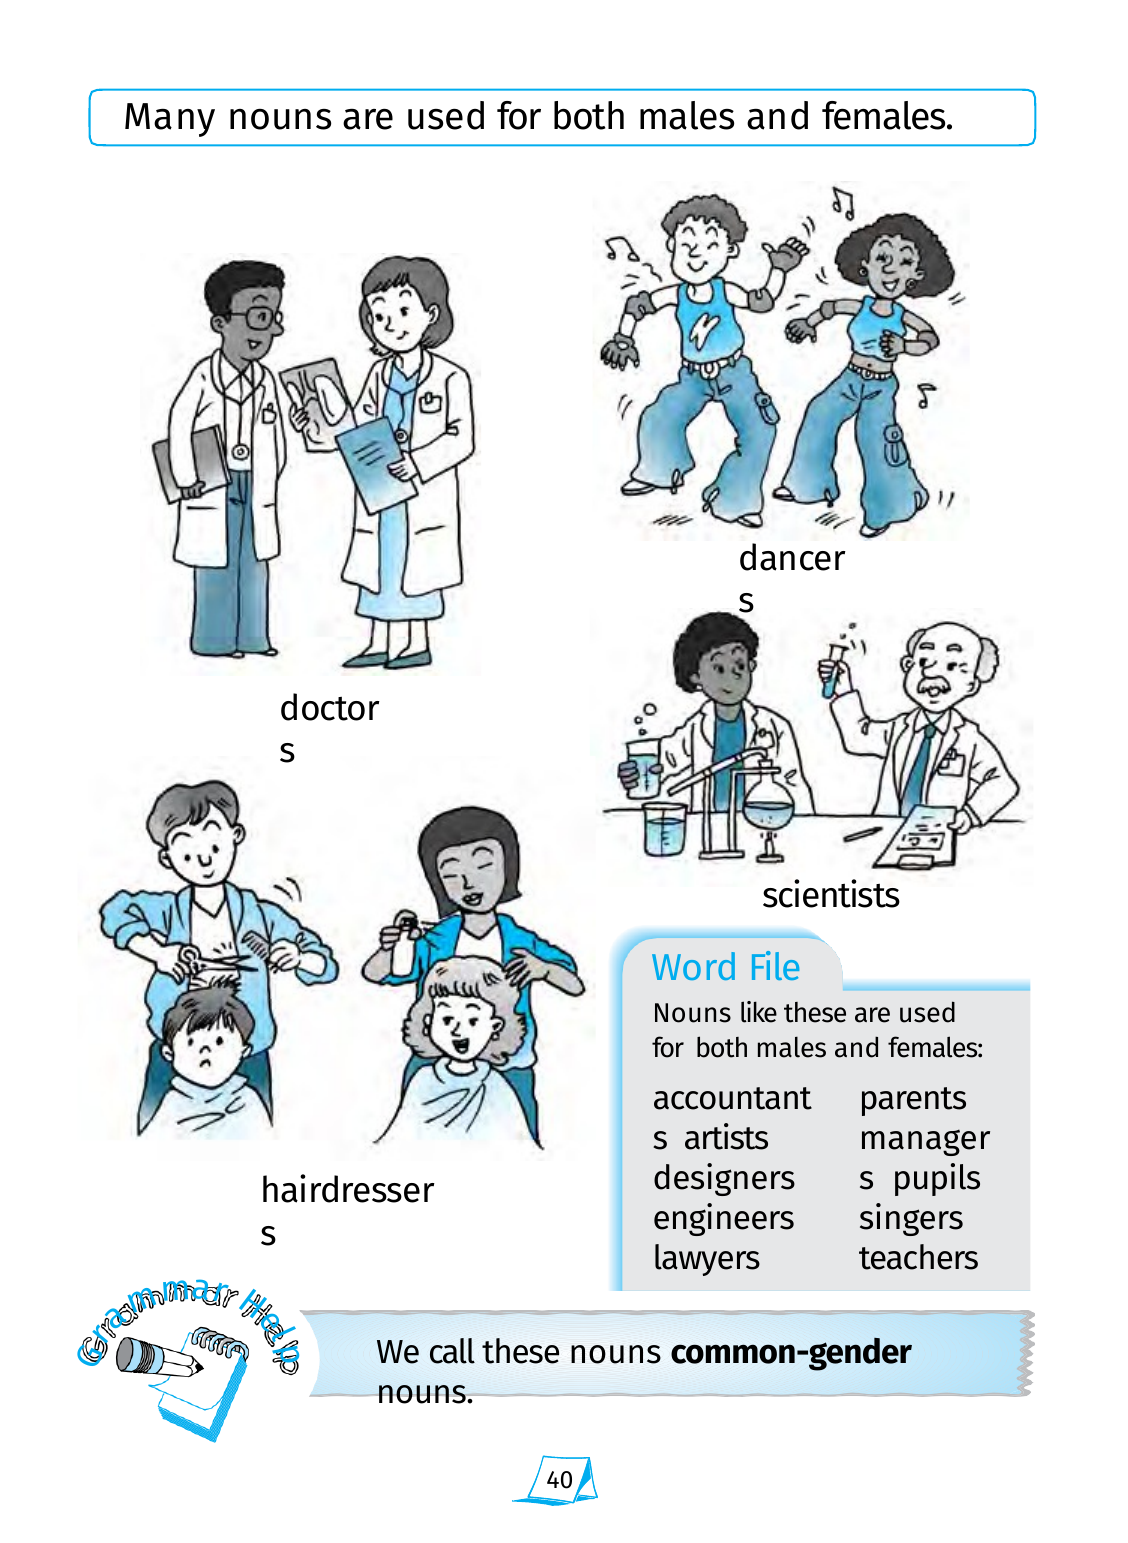

Many nouns are used for both males and females.

dancers
doctors
scientists
Word File
Nouns like these are used for  both males and females:

accountants  artists  designers  engineers  lawyers
parents  managers  pupils  singers  teachers
hairdressers
m
a
r
m
H
a
r
e
We call these nouns common-gender nouns.
l
G
p
40